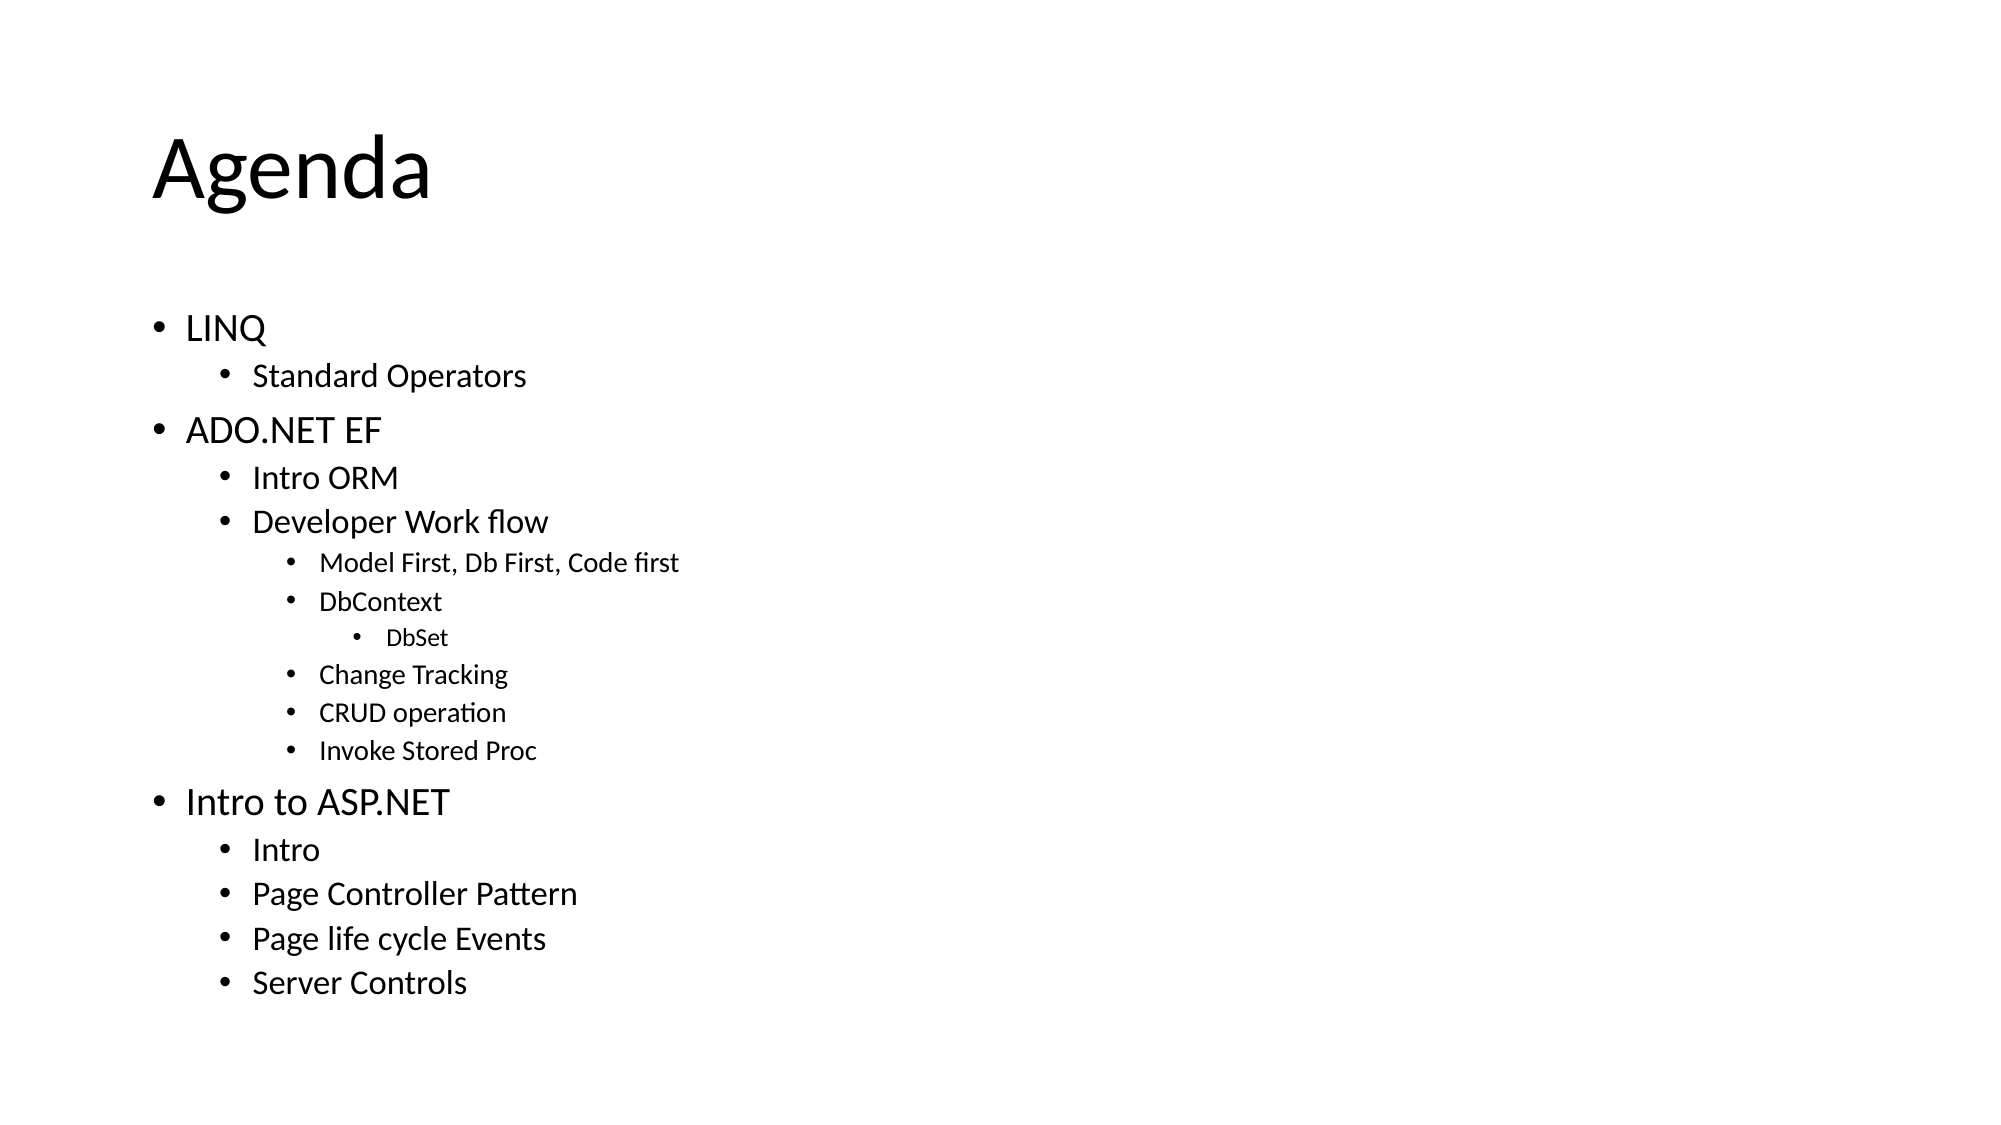

# Agenda
LINQ
Standard Operators
ADO.NET EF
Intro ORM
Developer Work flow
Model First, Db First, Code first
DbContext
DbSet
Change Tracking
CRUD operation
Invoke Stored Proc
Intro to ASP.NET
Intro
Page Controller Pattern
Page life cycle Events
Server Controls